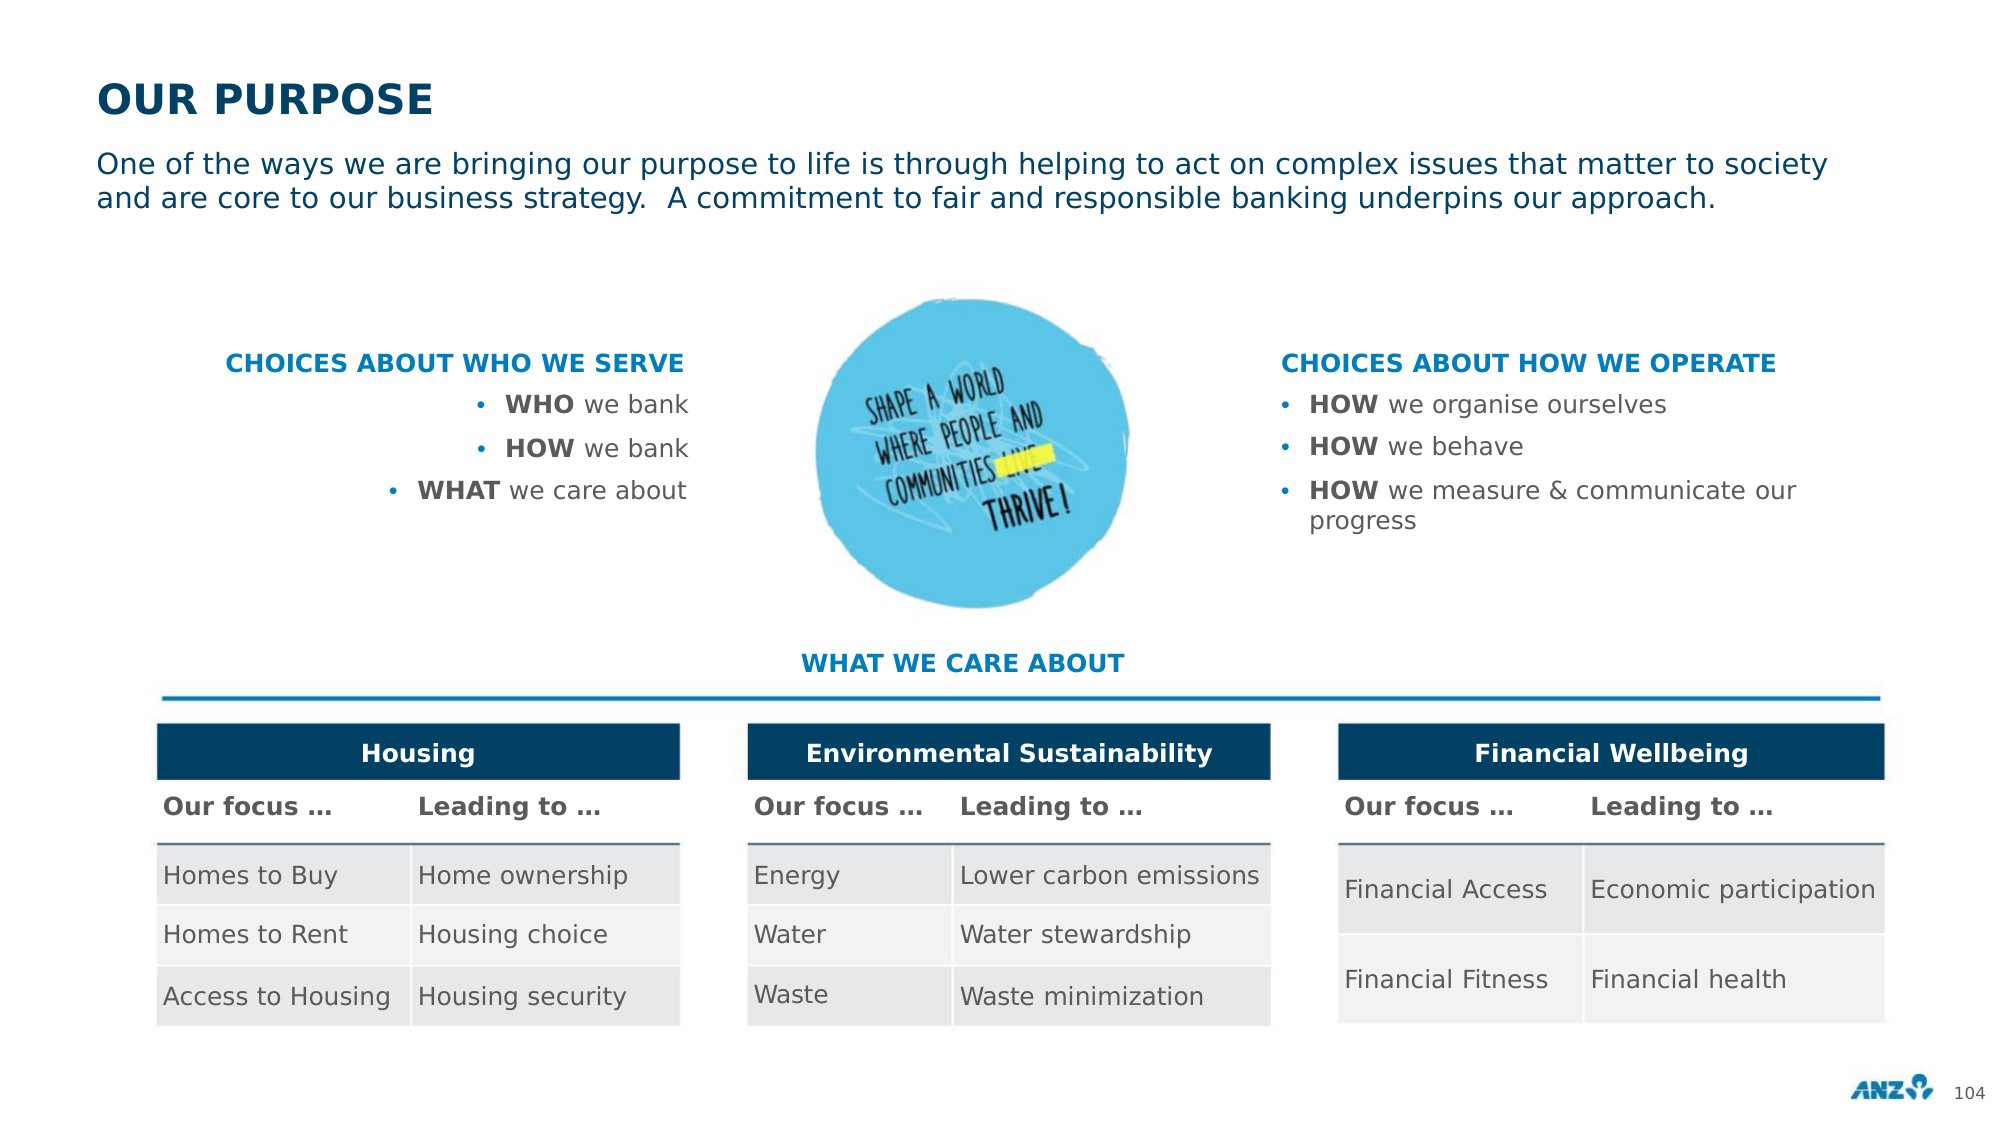

OUR PURPOSE
One of the ways we are bringing our purpose to life is through helping to act on complex issues that matter to society
and are core to our business strategy. A commitment to fair and responsible banking underpins our approach.
CHOICES ABOUT WHO WE SERVE
• WHO we bank
CHOICES ABOUT HOW WE OPERATE
• HOW we organise ourselves
• HOW we behave
• HOW we bank
• WHAT we care about
• HOW we measure & communicate our
progress
WHAT WE CARE ABOUT
Housing
Environmental Sustainability
Financial Wellbeing
Our focus …
Leading to …
Our focus … Leading to …
Our focus …
Leading to …
Homes to Buy
Homes to Rent
Home ownership
Housing choice
Energy
Water
Waste
Lower carbon emissions
Water stewardship
Financial Access
Economic participation
Financial Fitness
Financial health
Access to Housing Housing security
Waste minimization
104